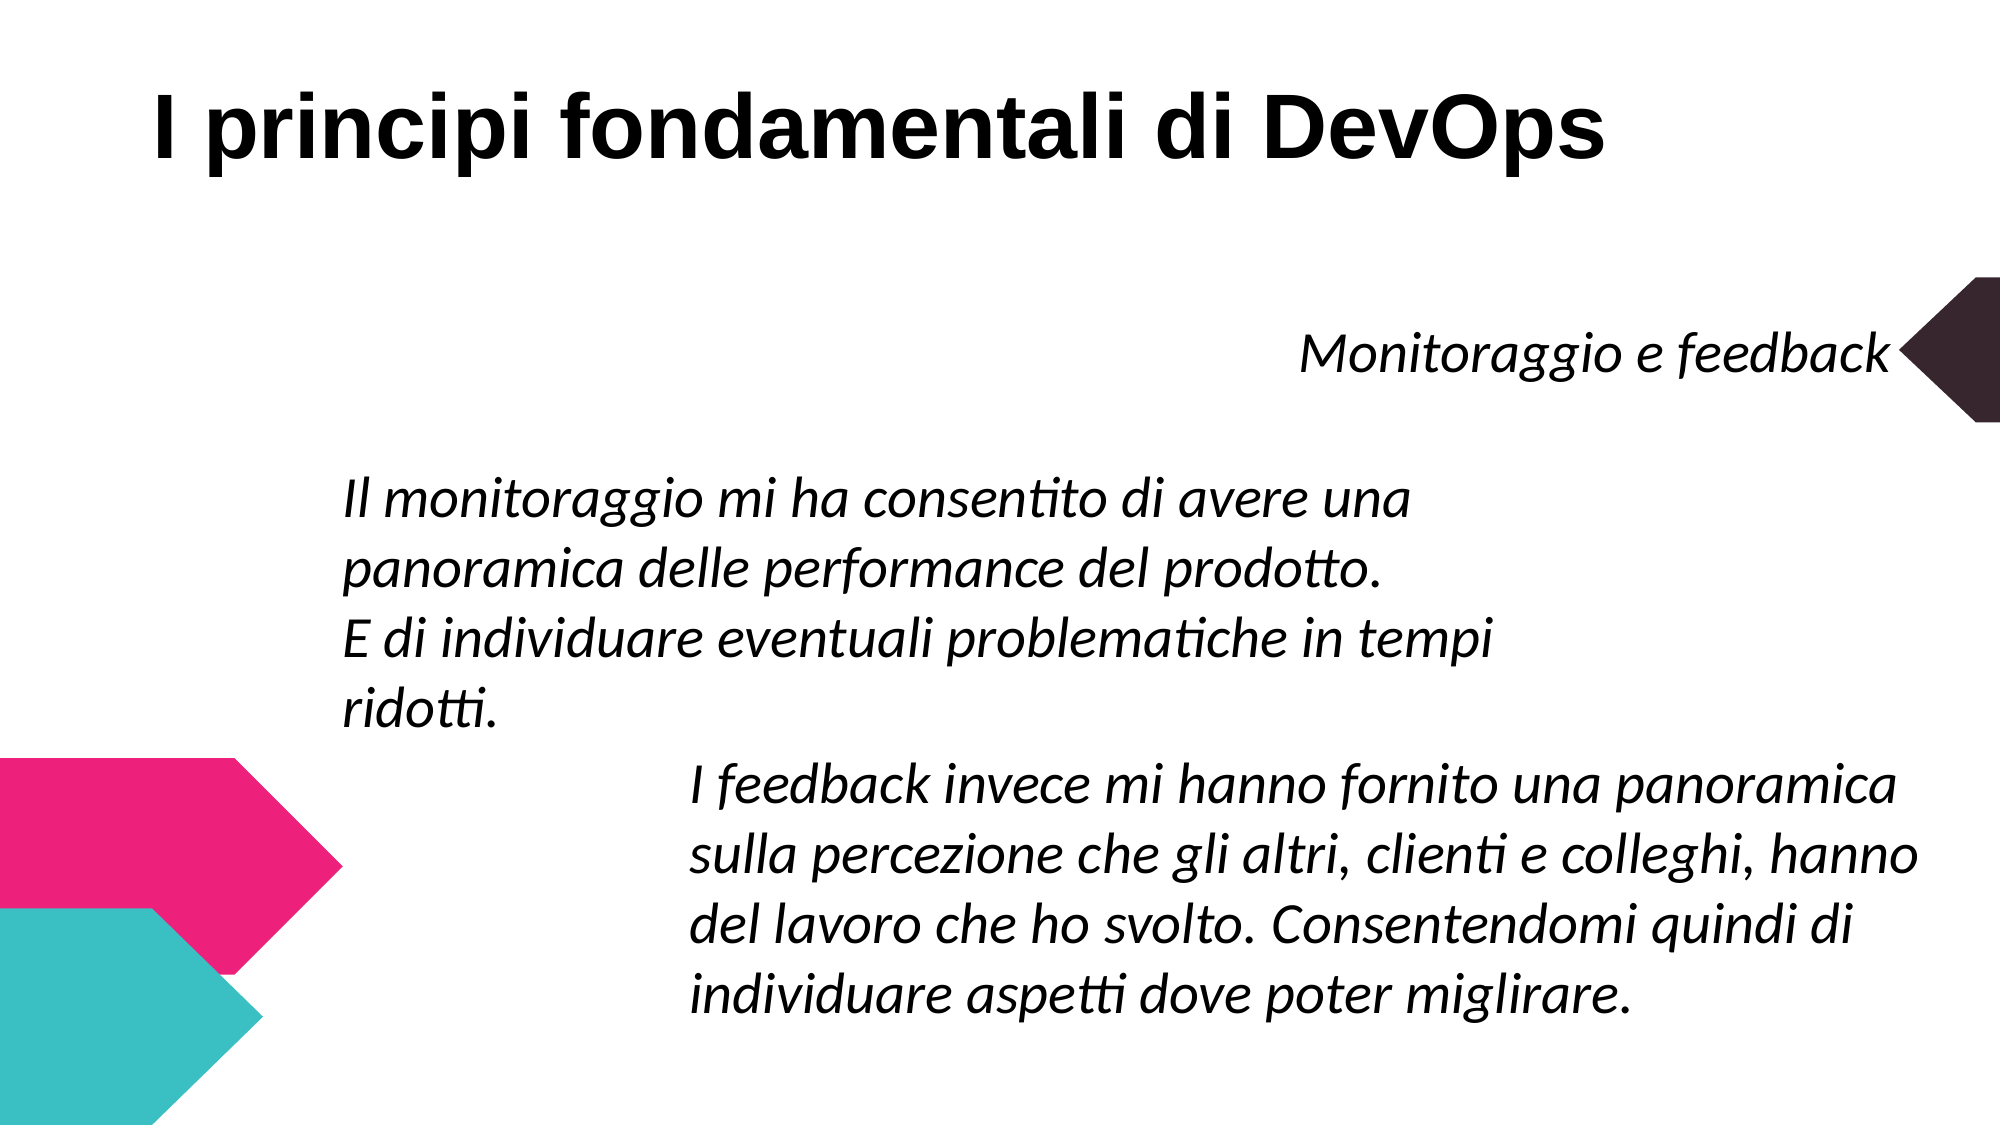

I principi fondamentali di DevOps

Monitoraggio e feedback
Il monitoraggio mi ha consentito di avere una panoramica delle performance del prodotto.
E di individuare eventuali problematiche in tempi ridotti.
I feedback invece mi hanno fornito una panoramica sulla percezione che gli altri, clienti e colleghi, hanno del lavoro che ho svolto. Consentendomi quindi di individuare aspetti dove poter miglirare.